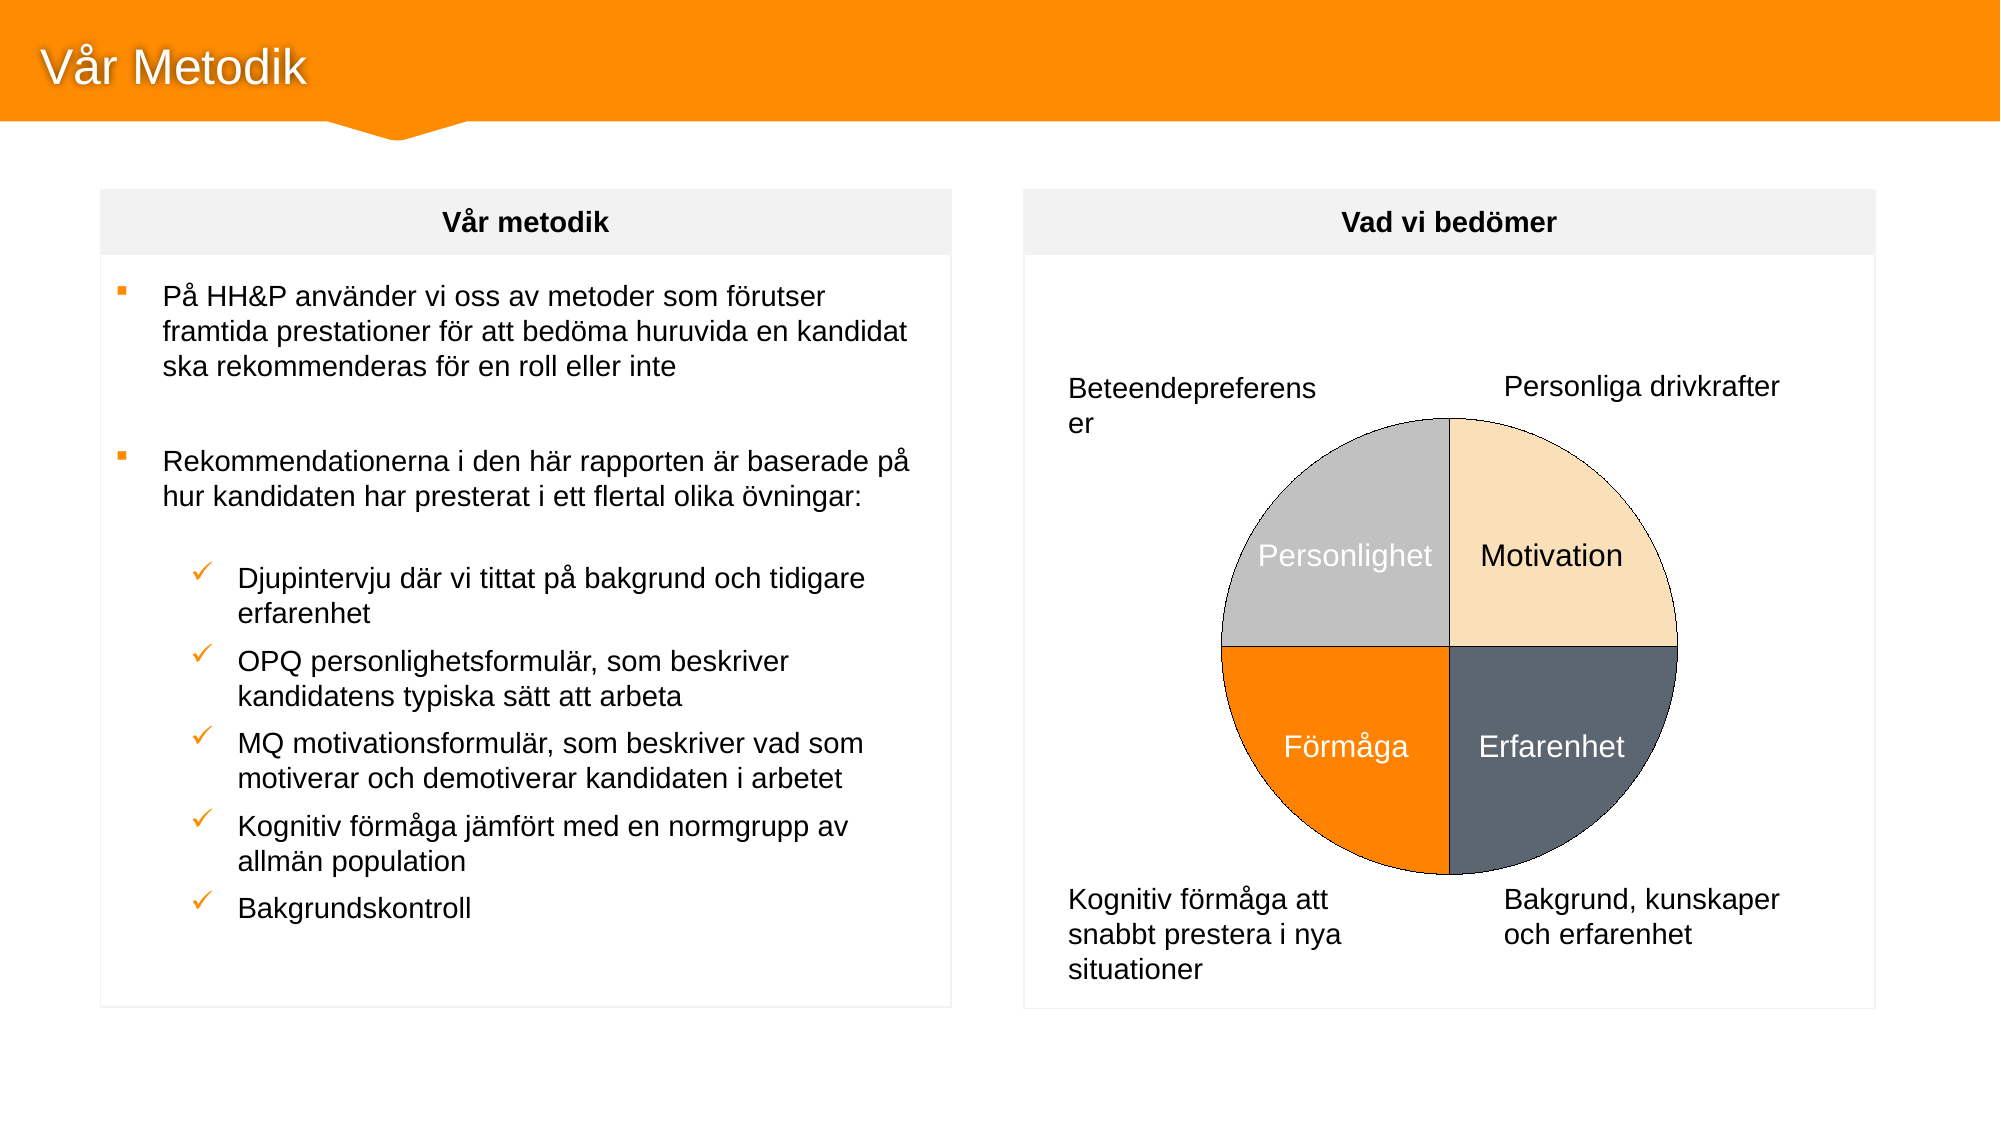

# Vår Metodik

Vår metodik
Vad vi bedömer

På HH&P använder vi oss av metoder som förutser framtida prestationer för att bedöma huruvida en kandidat ska rekommenderas för en roll eller inte

Rekommendationerna i den här rapporten är baserade på hur kandidaten har presterat i ett flertal olika övningar:

Djupintervju där vi tittat på bakgrund och tidigare erfarenhet
OPQ personlighetsformulär, som beskriver kandidatens typiska sätt att arbeta
MQ motivationsformulär, som beskriver vad som motiverar och demotiverar kandidaten i arbetet
Kognitiv förmåga jämfört med en normgrupp av allmän population
Bakgrundskontroll

Personliga drivkrafter
Beteendepreferenser

### Chart

| Category | Column1 |
|---|---|
| Personality | 25.0 |
| Motivation | 25.0 |
| Ability | 25.0 |
| Skills / Knowledge | 25.0 |
Personlighet
Motivation
Erfarenhet
Förmåga
Kognitiv förmåga att snabbt prestera i nya situationer
Bakgrund, kunskaper och erfarenhet